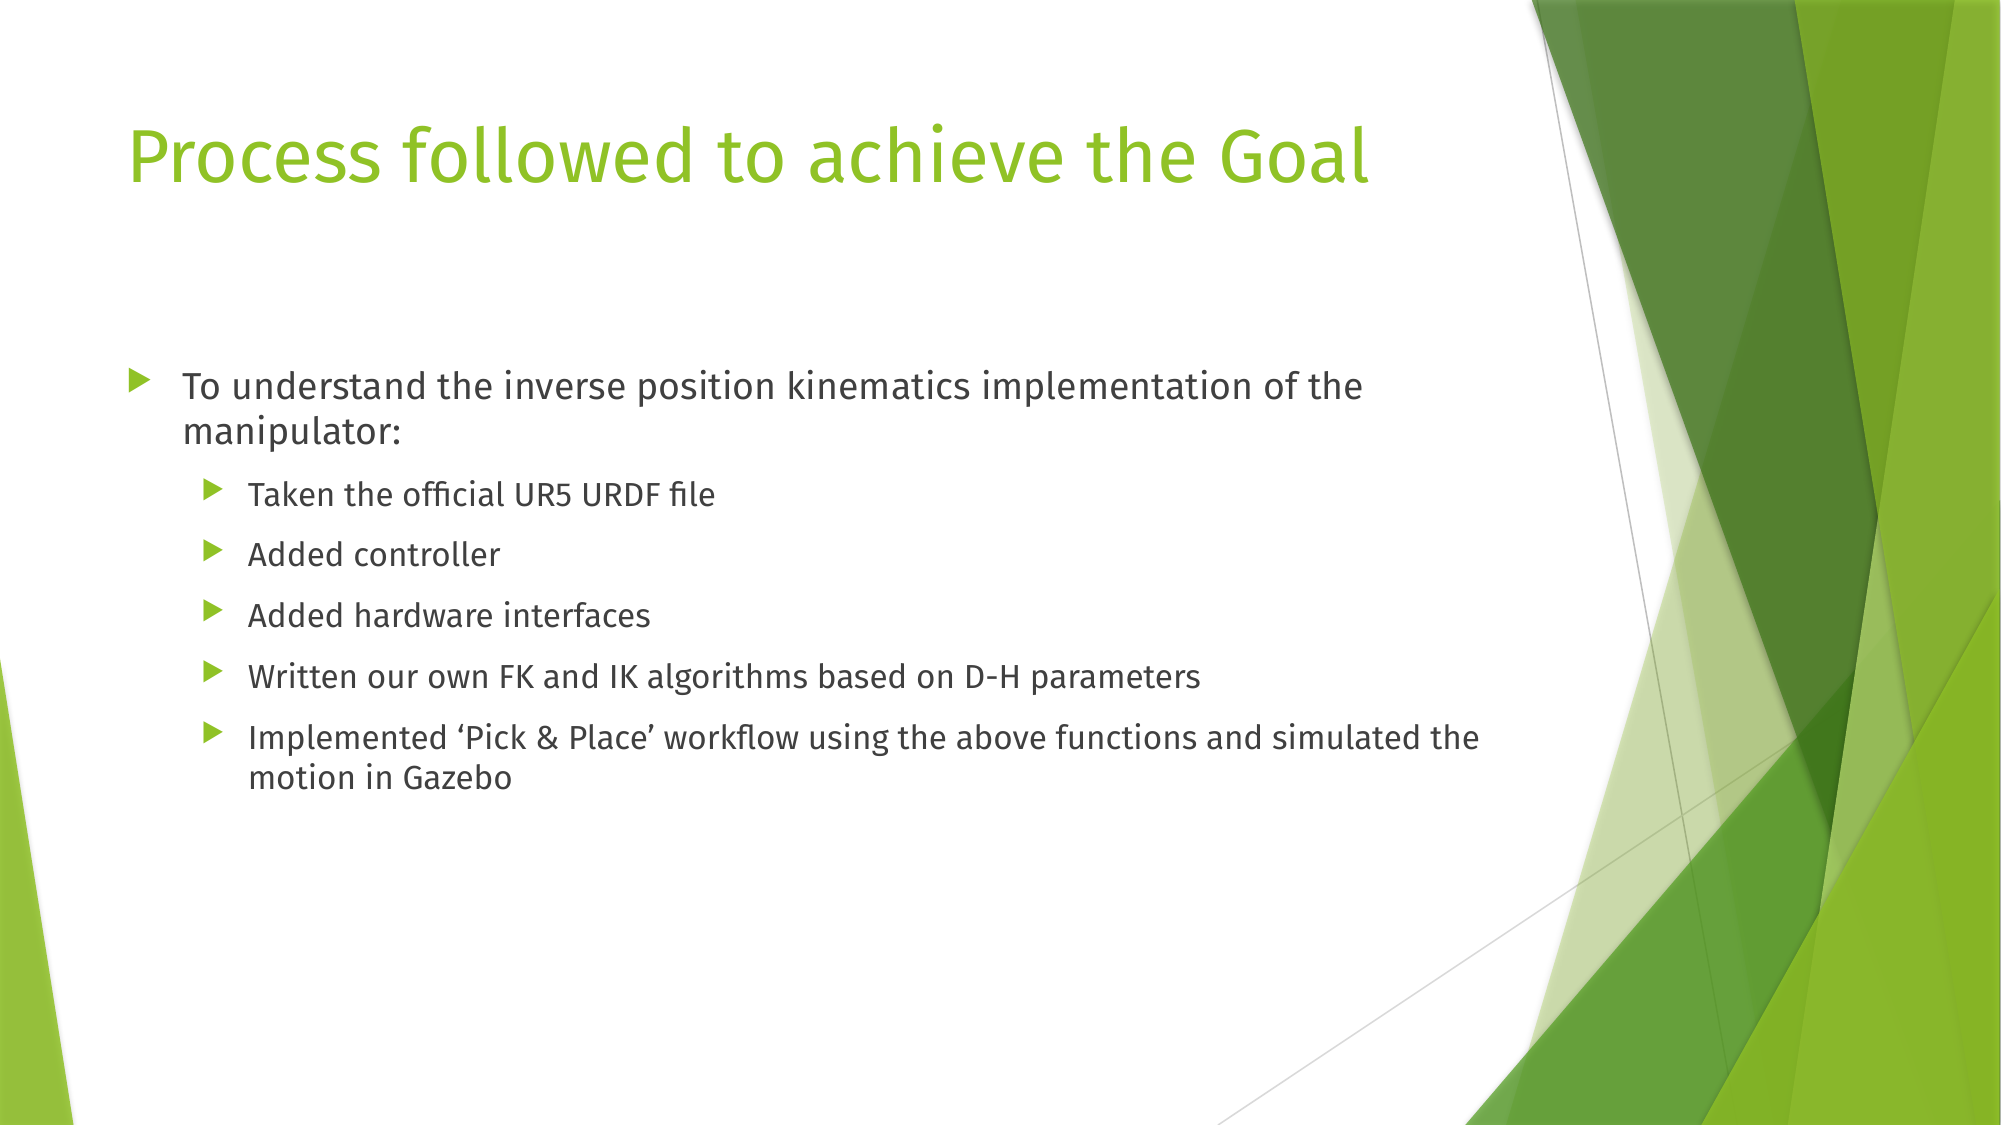

# Process followed to achieve the Goal
To understand the inverse position kinematics implementation of the manipulator:
Taken the official UR5 URDF file
Added controller
Added hardware interfaces
Written our own FK and IK algorithms based on D-H parameters
Implemented ‘Pick & Place’ workflow using the above functions and simulated the motion in Gazebo